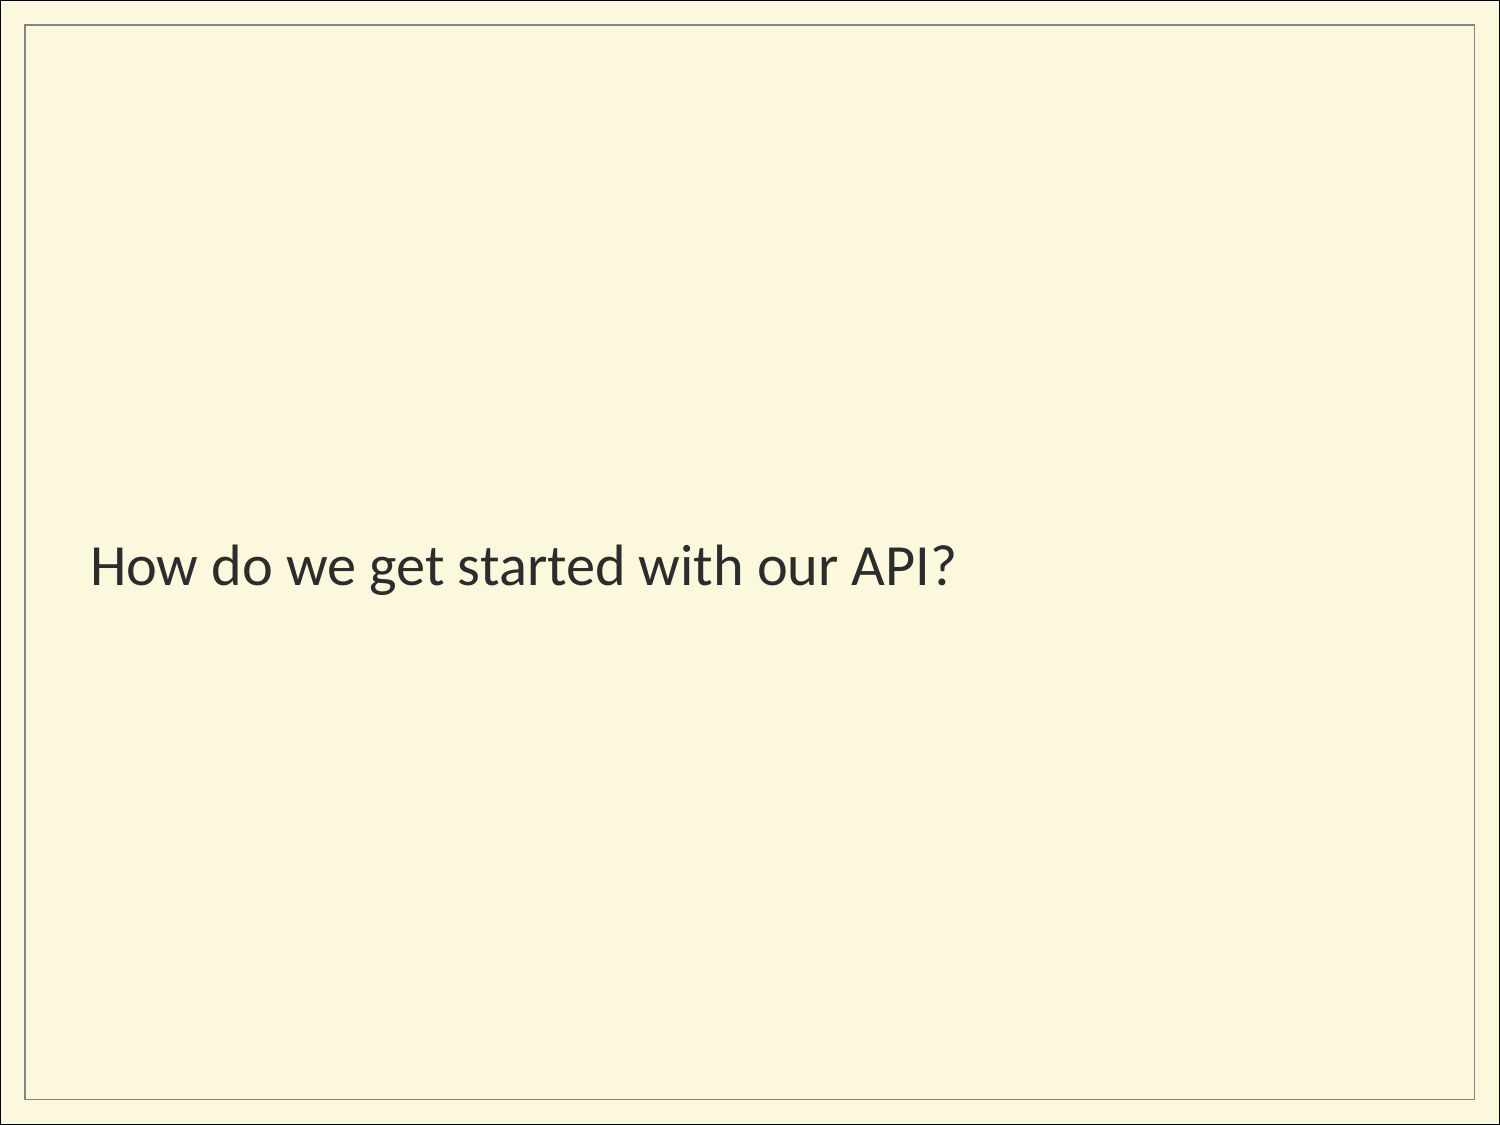

# How do we get started with our API?